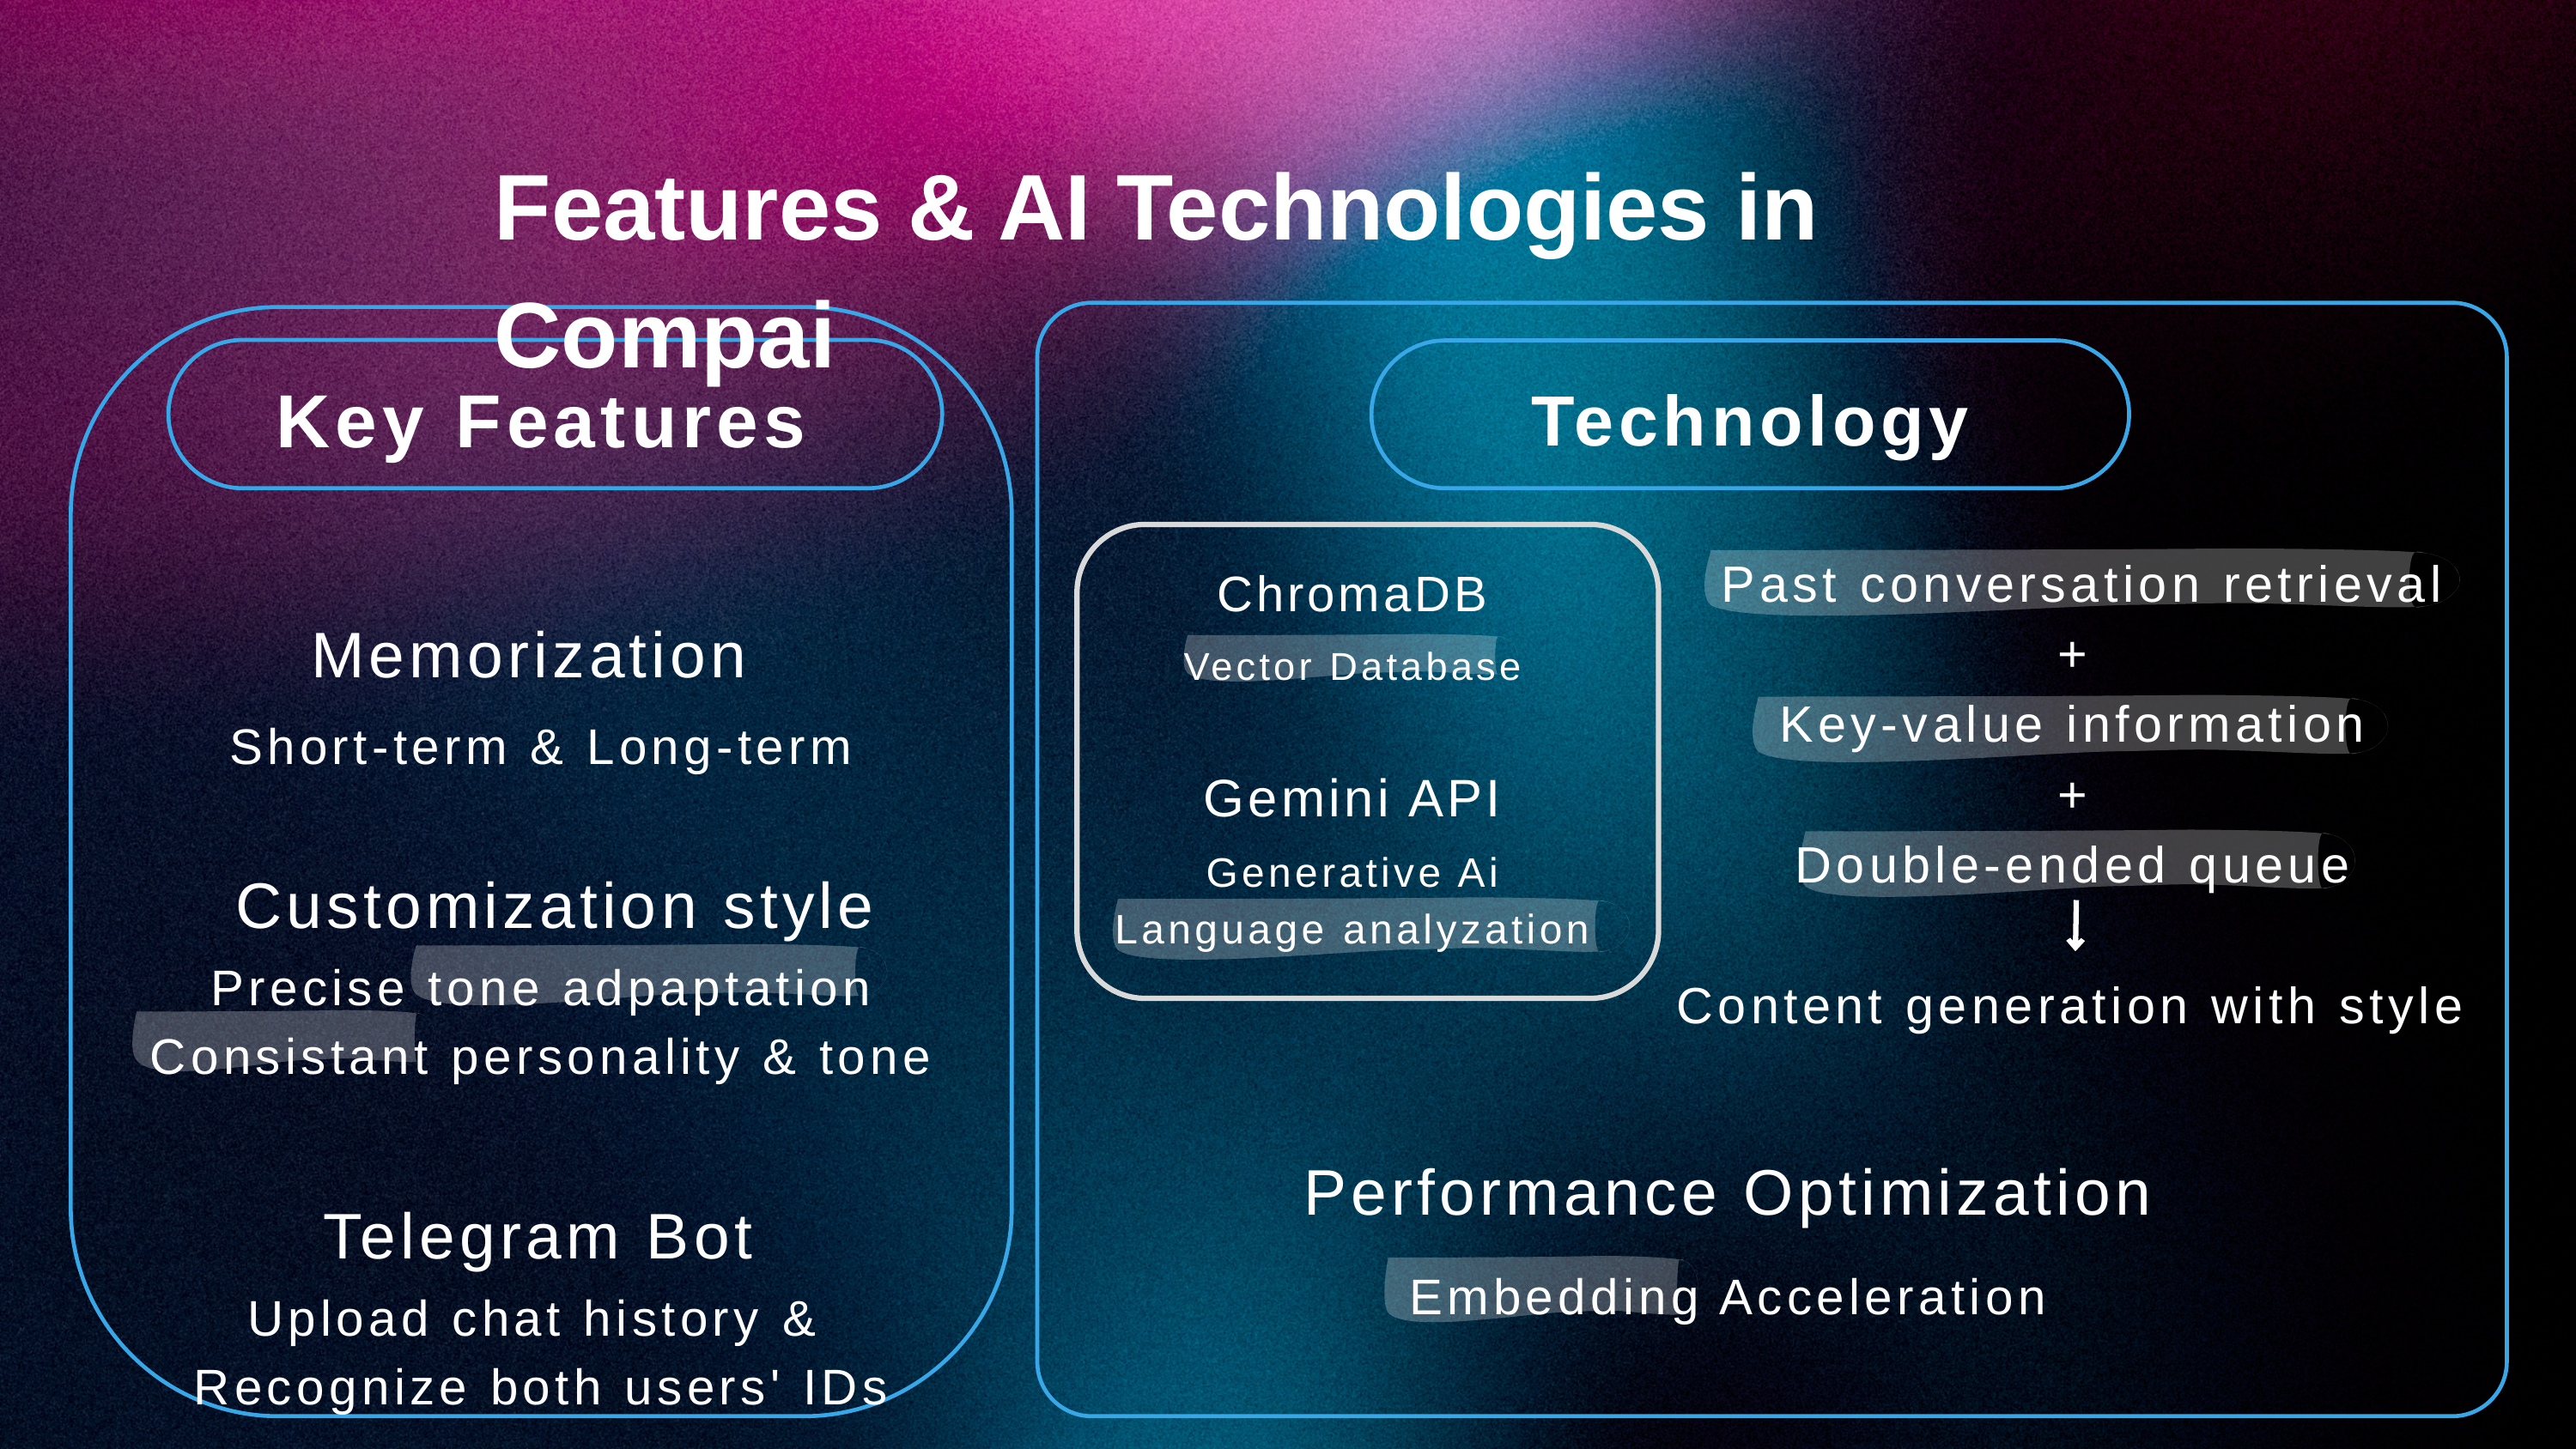

Features & AI Technologies in Compai

Technology
Key Features

 Past conversation retrieval
+
Key-value information
+
Double-ended queue

Content generation with style

ChromaDB

Vector Database
Memorization
Short-term & Long-term

Gemini API
Generative Ai
Language analyzation

Customization style

Precise tone adpaptation
Consistant personality & tone

Performance Optimization

Embedding Acceleration
Telegram Bot
Upload chat history &
Recognize both users' IDs